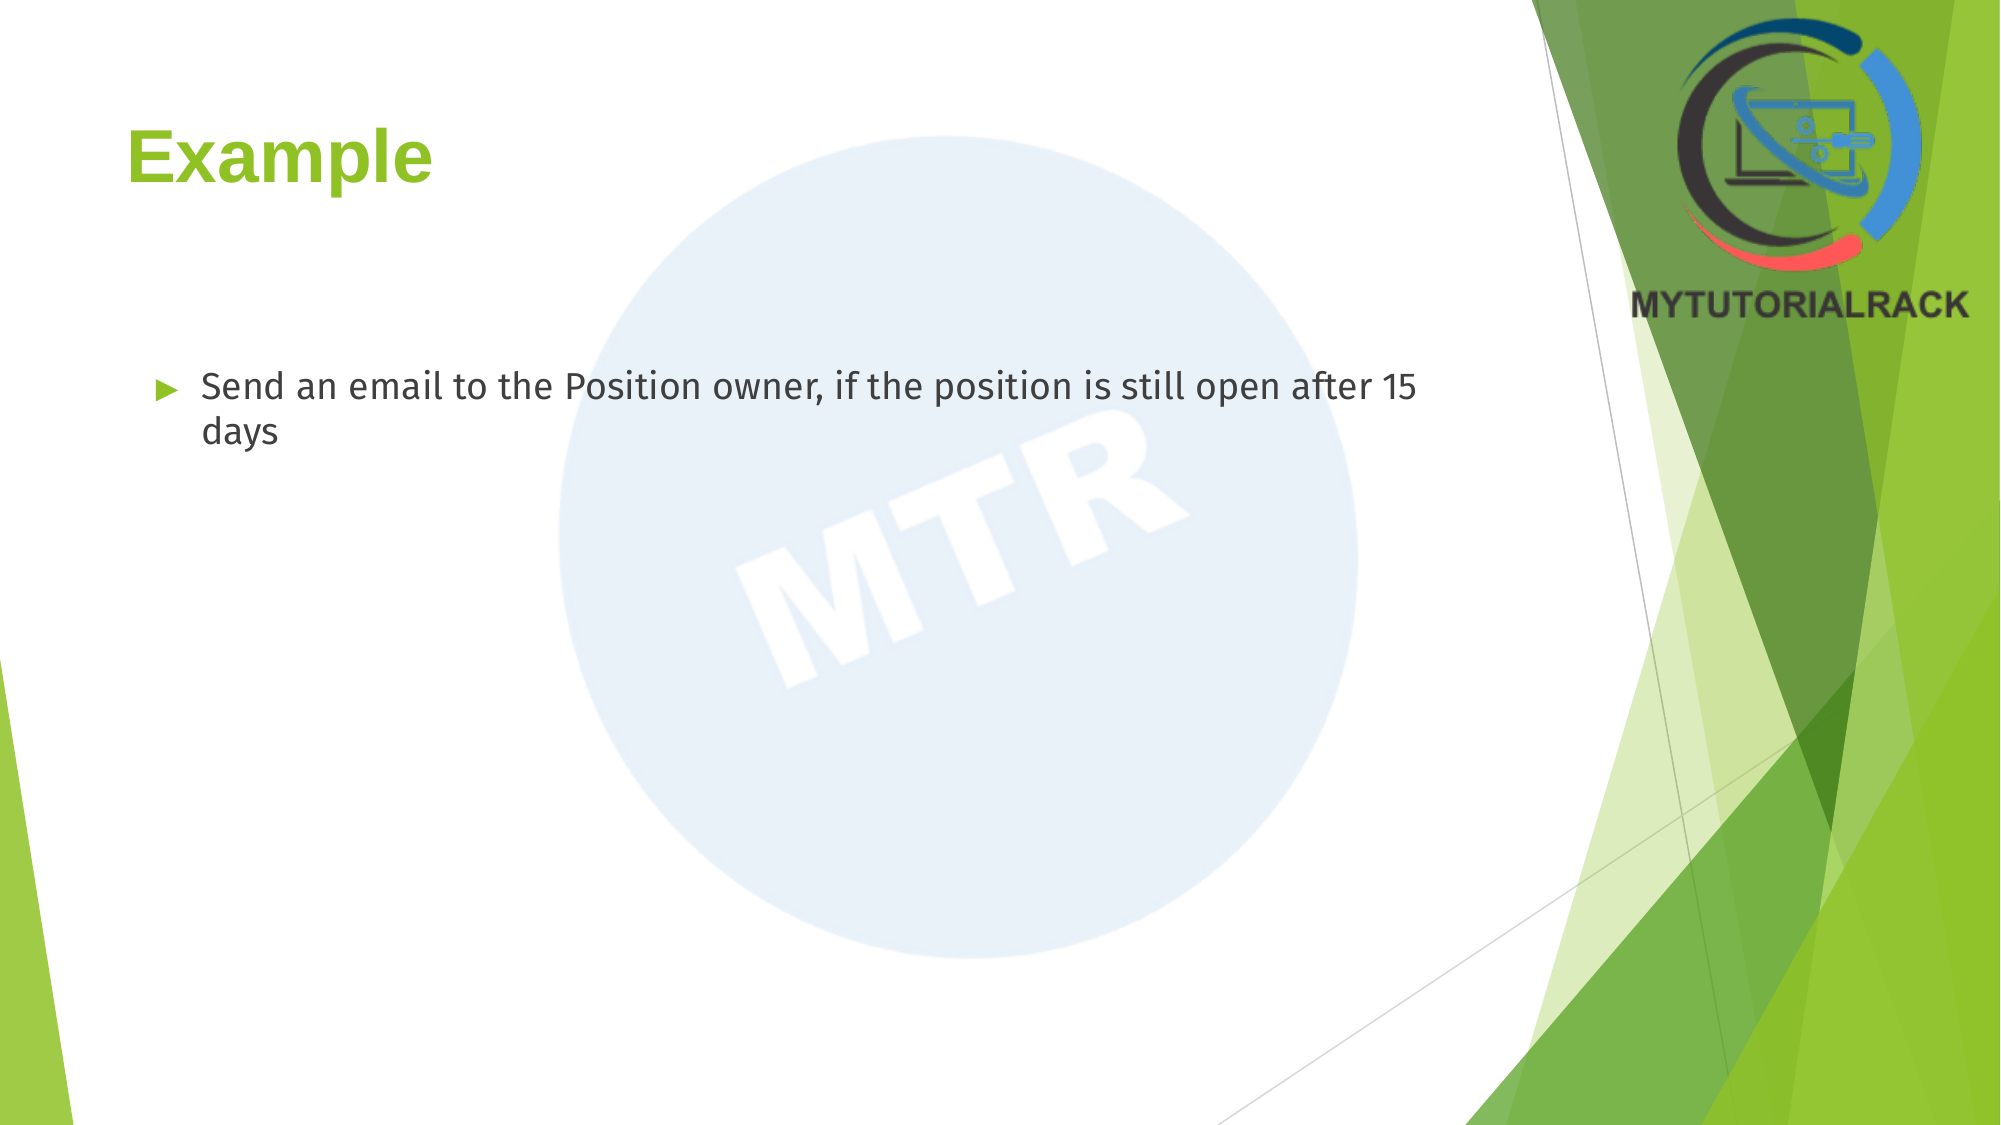

# Example

Send an email to the Position owner, if the position is still open after 15 days